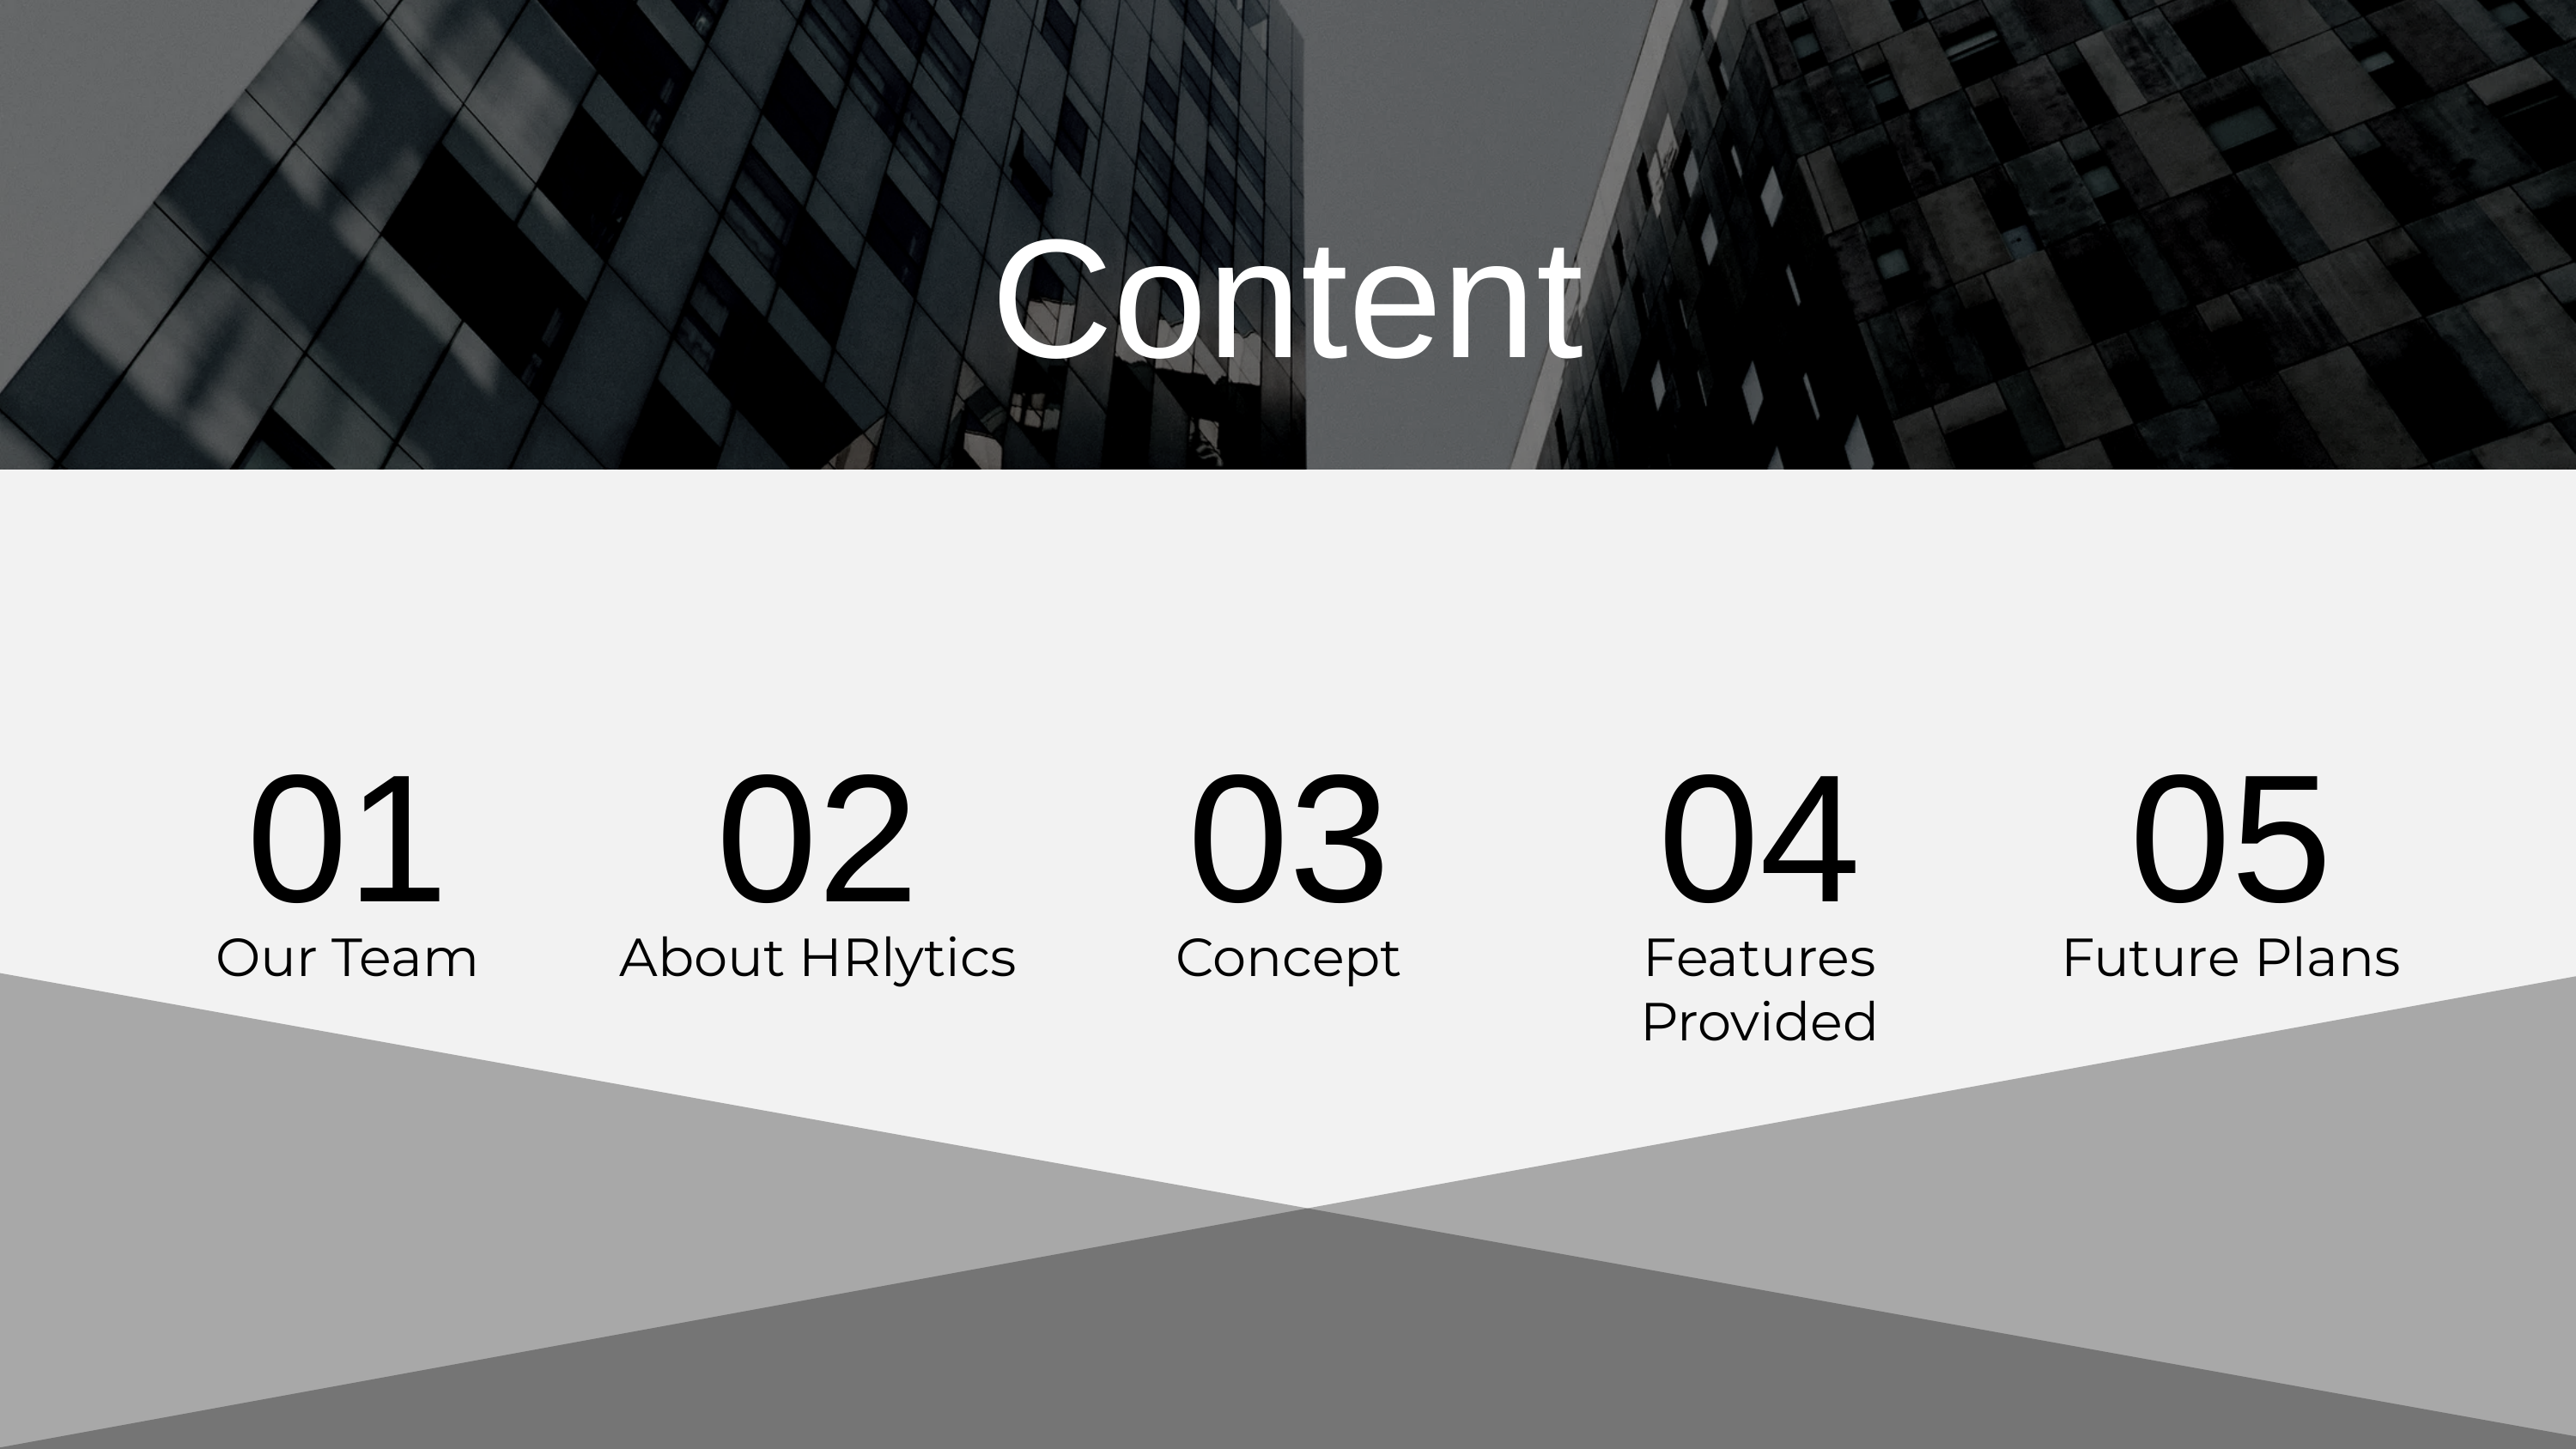

Content
01
02
03
04
05

Our Team
About HRlytics
Concept
Features Provided
Future Plans